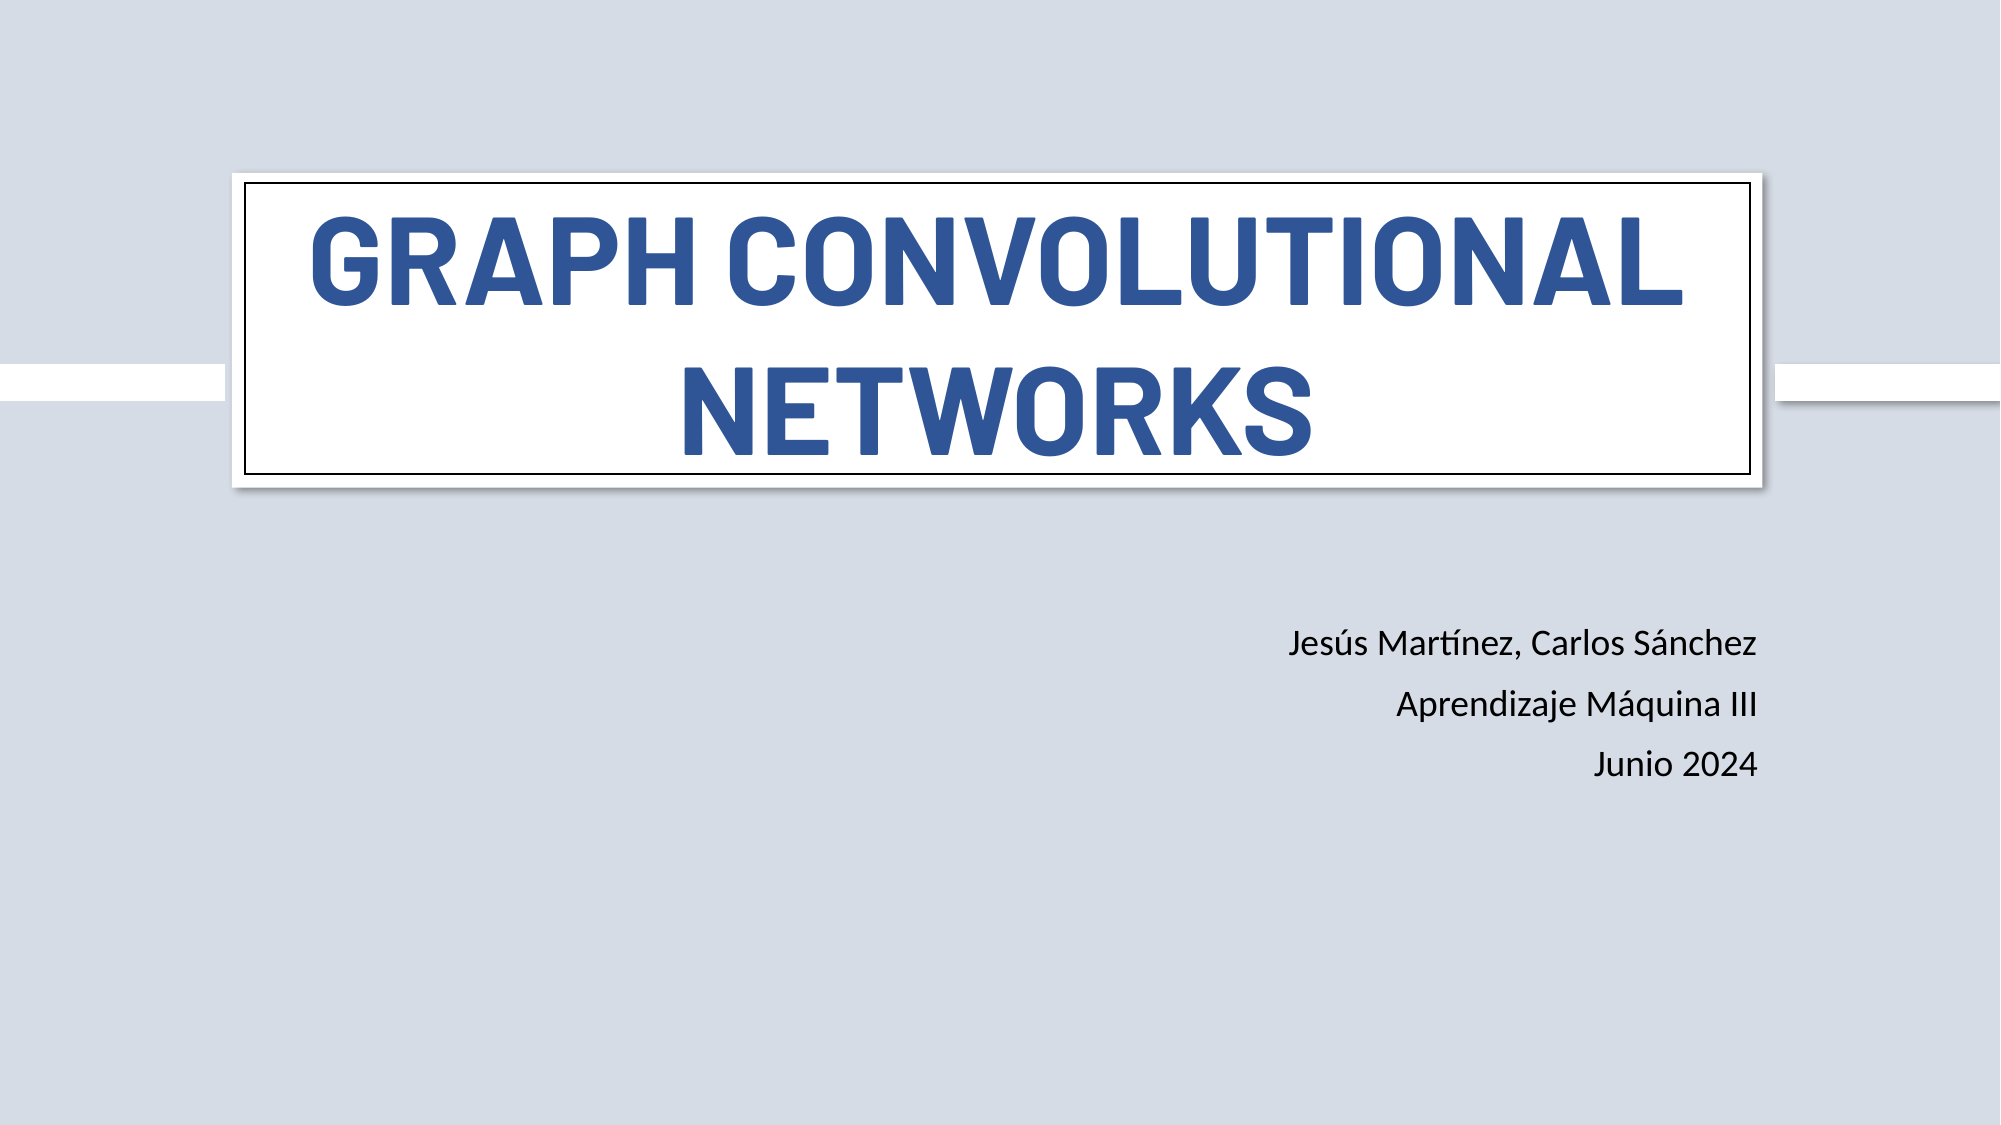

GRAPH CONVOLUTIONAL NETWORKS

Jesús Martínez, Carlos Sánchez
Aprendizaje Máquina III
Junio 2024